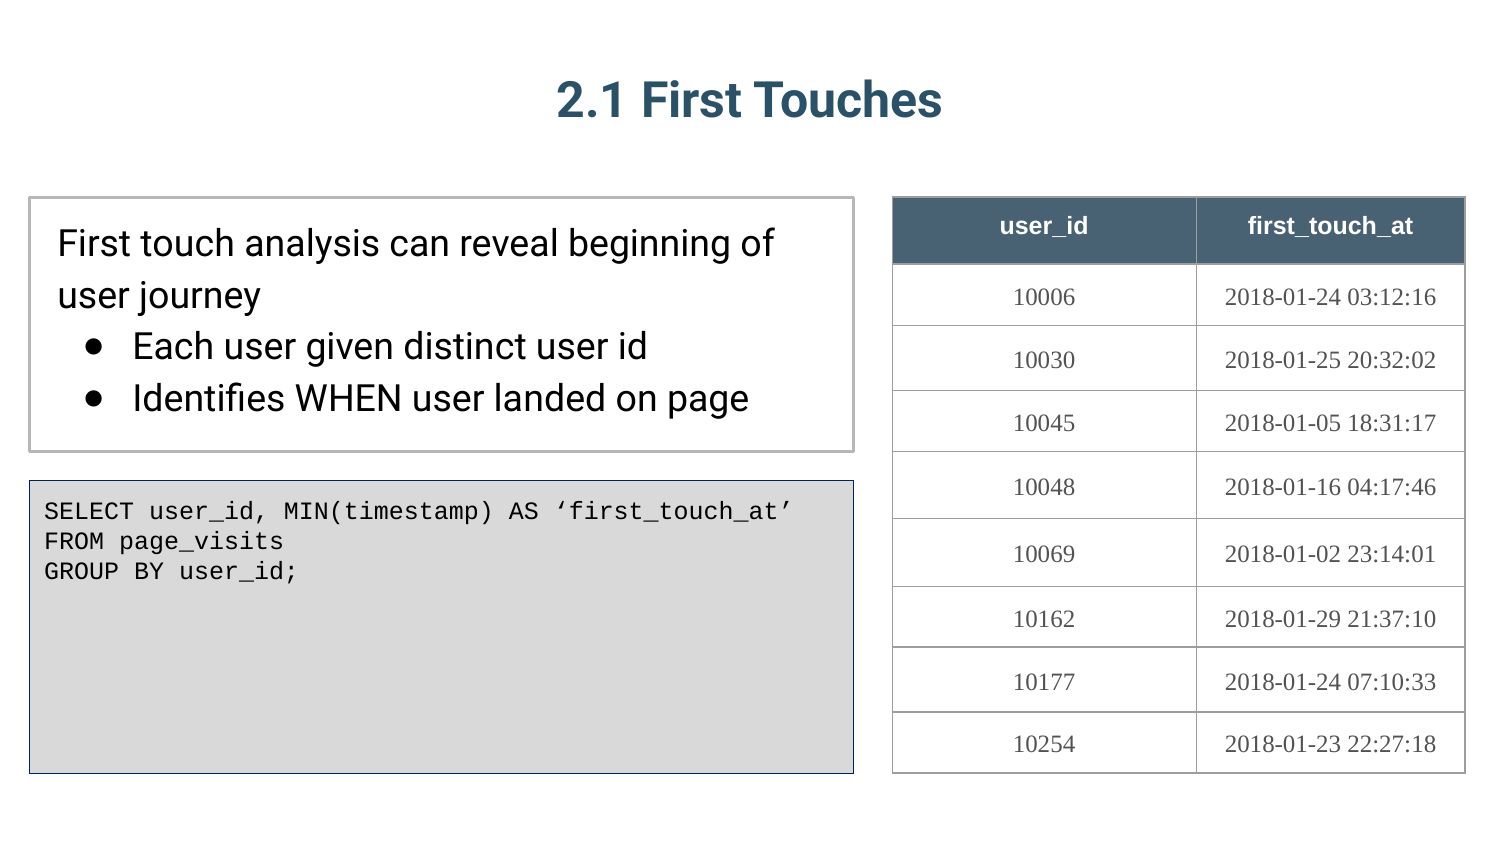

2.1 First Touches
First touch analysis can reveal beginning of user journey
Each user given distinct user id
Identifies WHEN user landed on page

| user\_id | first\_touch\_at |
| --- | --- |
| 10006 | 2018-01-24 03:12:16 |
| 10030 | 2018-01-25 20:32:02 |
| 10045 | 2018-01-05 18:31:17 |
| 10048 | 2018-01-16 04:17:46 |
| 10069 | 2018-01-02 23:14:01 |
| 10162 | 2018-01-29 21:37:10 |
| 10177 | 2018-01-24 07:10:33 |
| 10254 | 2018-01-23 22:27:18 |
SELECT user_id, MIN(timestamp) AS ‘first_touch_at’
FROM page_visits
GROUP BY user_id;